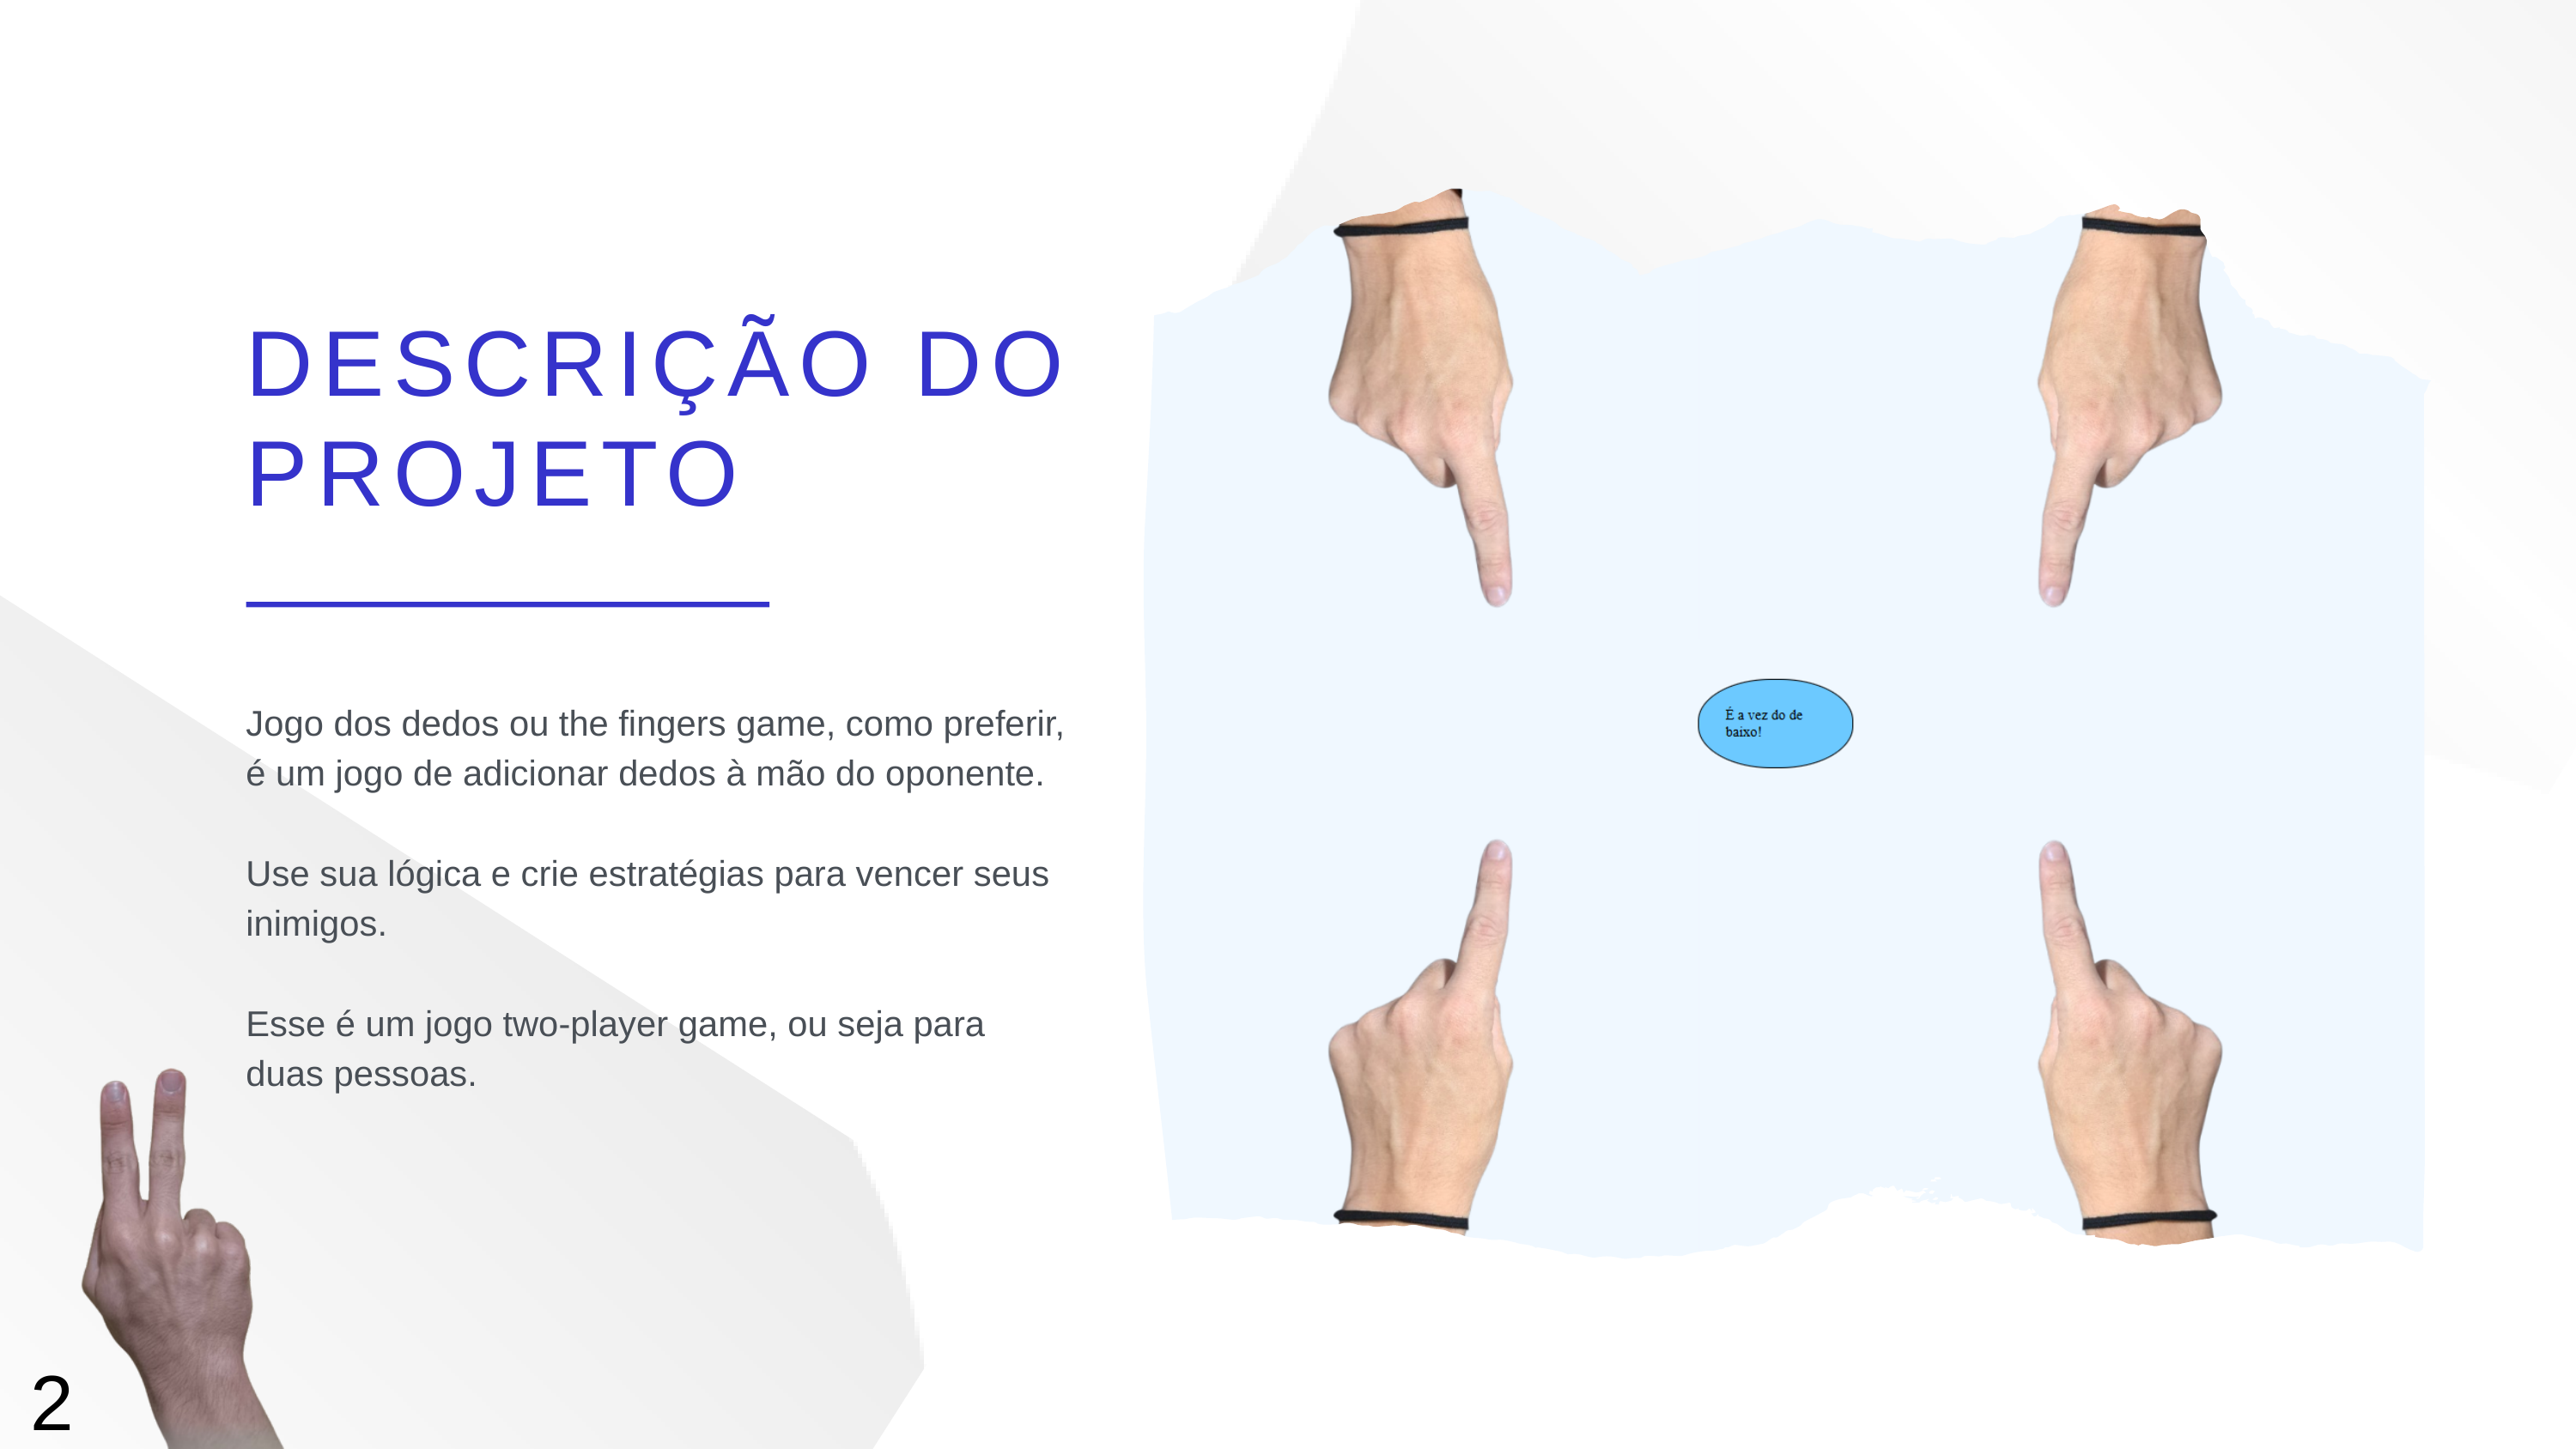

DESCRIÇÃO DO PROJETO

Jogo dos dedos ou the fingers game, como preferir, é um jogo de adicionar dedos à mão do oponente.

Use sua lógica e crie estratégias para vencer seus inimigos.

Esse é um jogo two-player game, ou seja para duas pessoas.

2